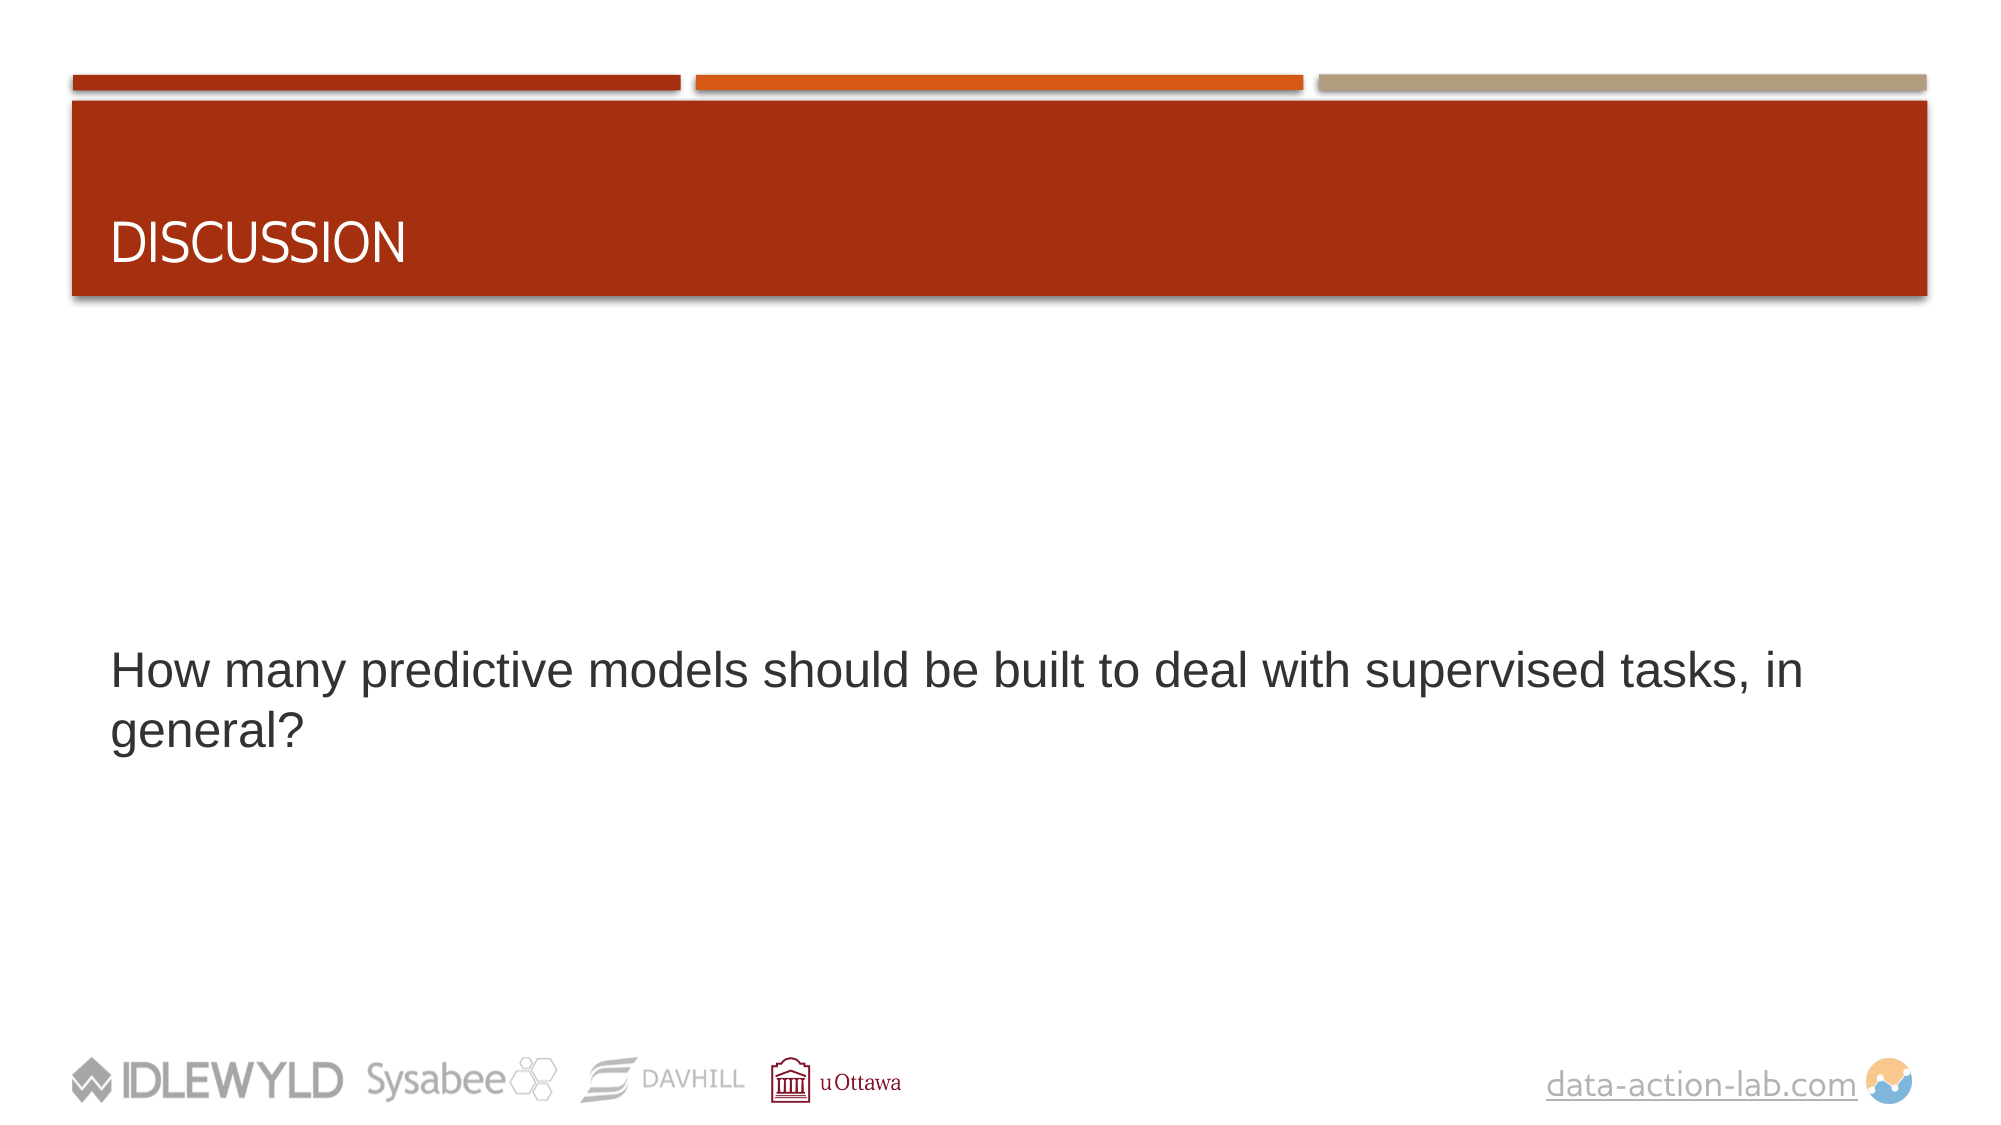

# DISCUSSION
How many predictive models should be built to deal with supervised tasks, in general?